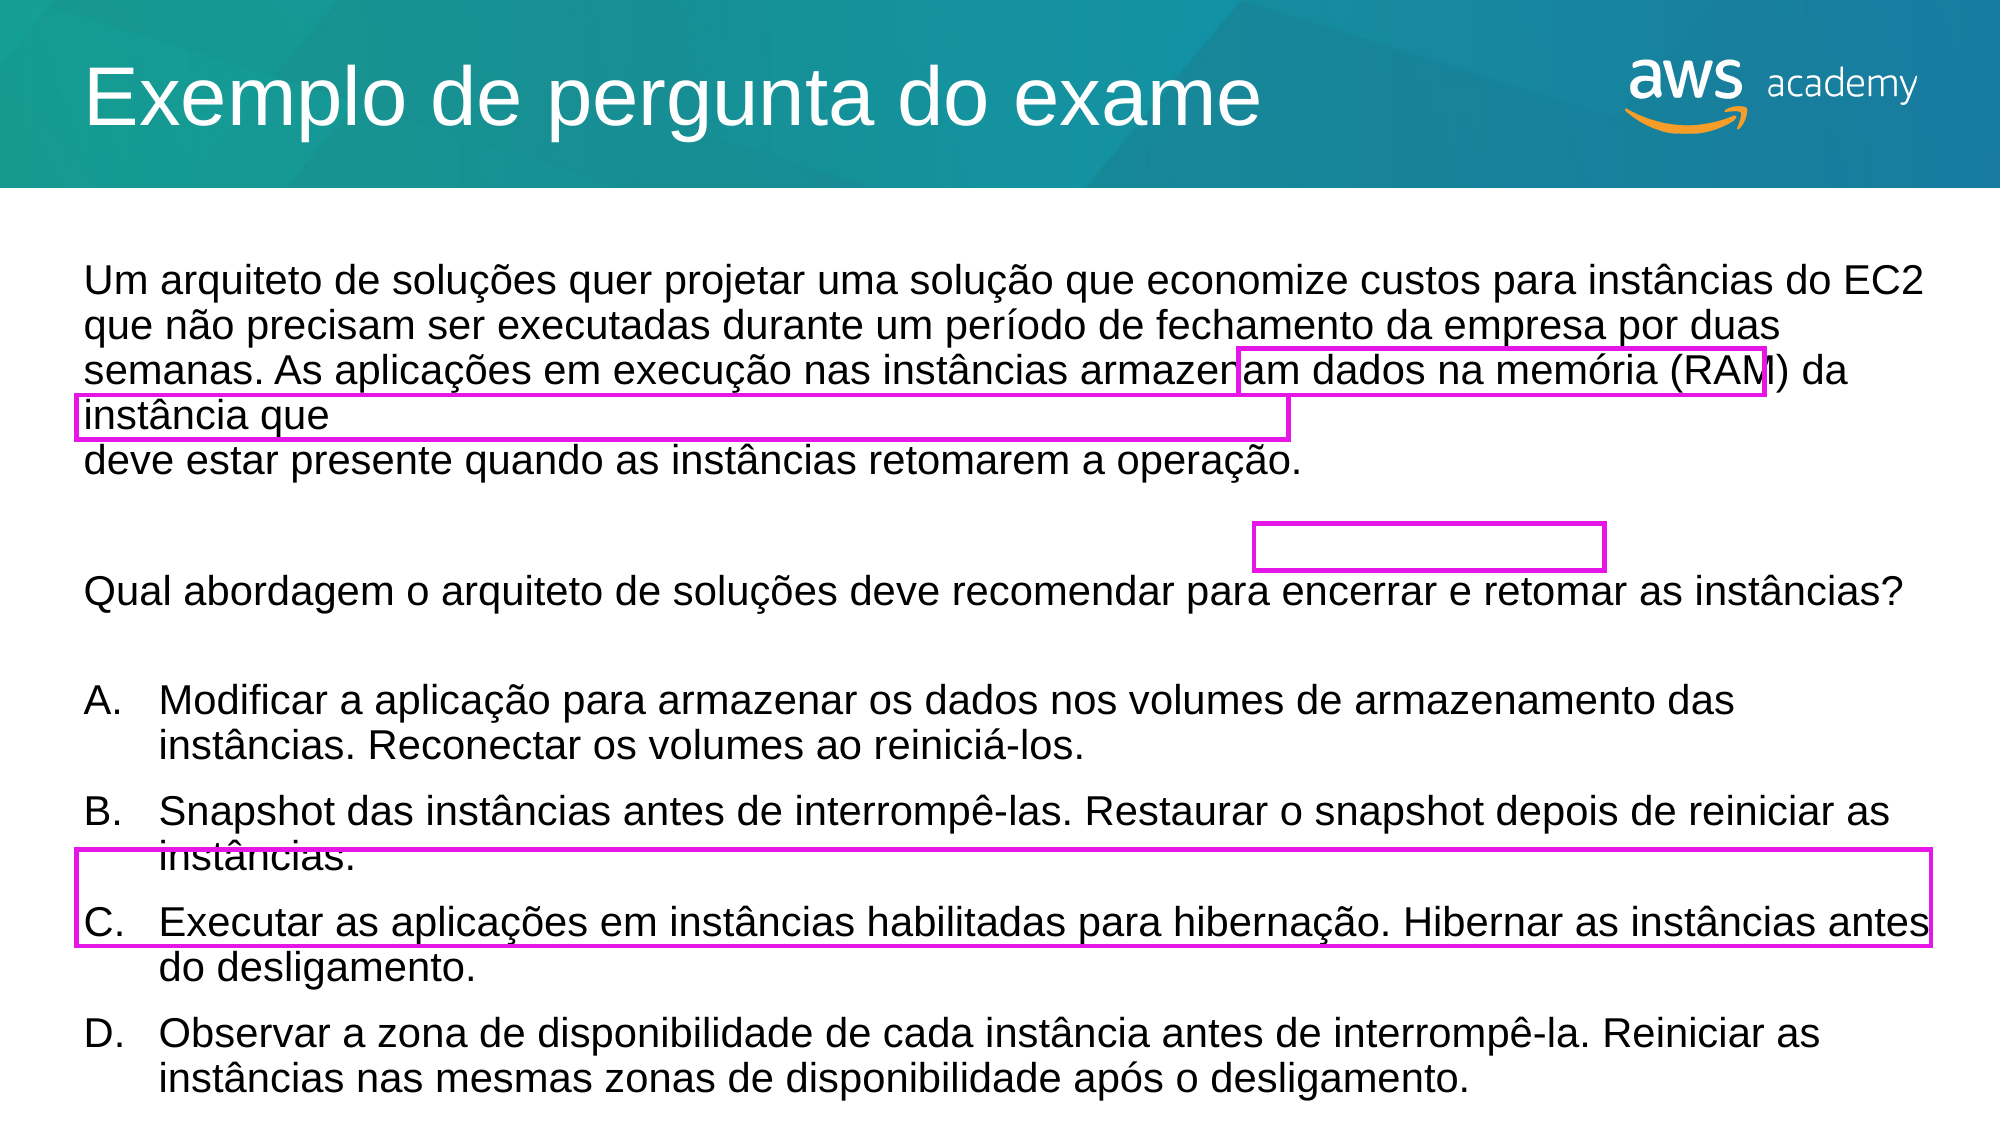

# Exemplo de pergunta do exame
Um arquiteto de soluções quer projetar uma solução que economize custos para instâncias do EC2 que não precisam ser executadas durante um período de fechamento da empresa por duas semanas. As aplicações em execução nas instâncias armazenam dados na memória (RAM) da instância que
deve estar presente quando as instâncias retomarem a operação.

Qual abordagem o arquiteto de soluções deve recomendar para encerrar e retomar as instâncias?

Modificar a aplicação para armazenar os dados nos volumes de armazenamento das instâncias. Reconectar os volumes ao reiniciá-los.
Snapshot das instâncias antes de interrompê-las. Restaurar o snapshot depois de reiniciar as instâncias.
Executar as aplicações em instâncias habilitadas para hibernação. Hibernar as instâncias antes do desligamento.
Observar a zona de disponibilidade de cada instância antes de interrompê-la. Reiniciar as instâncias nas mesmas zonas de disponibilidade após o desligamento.